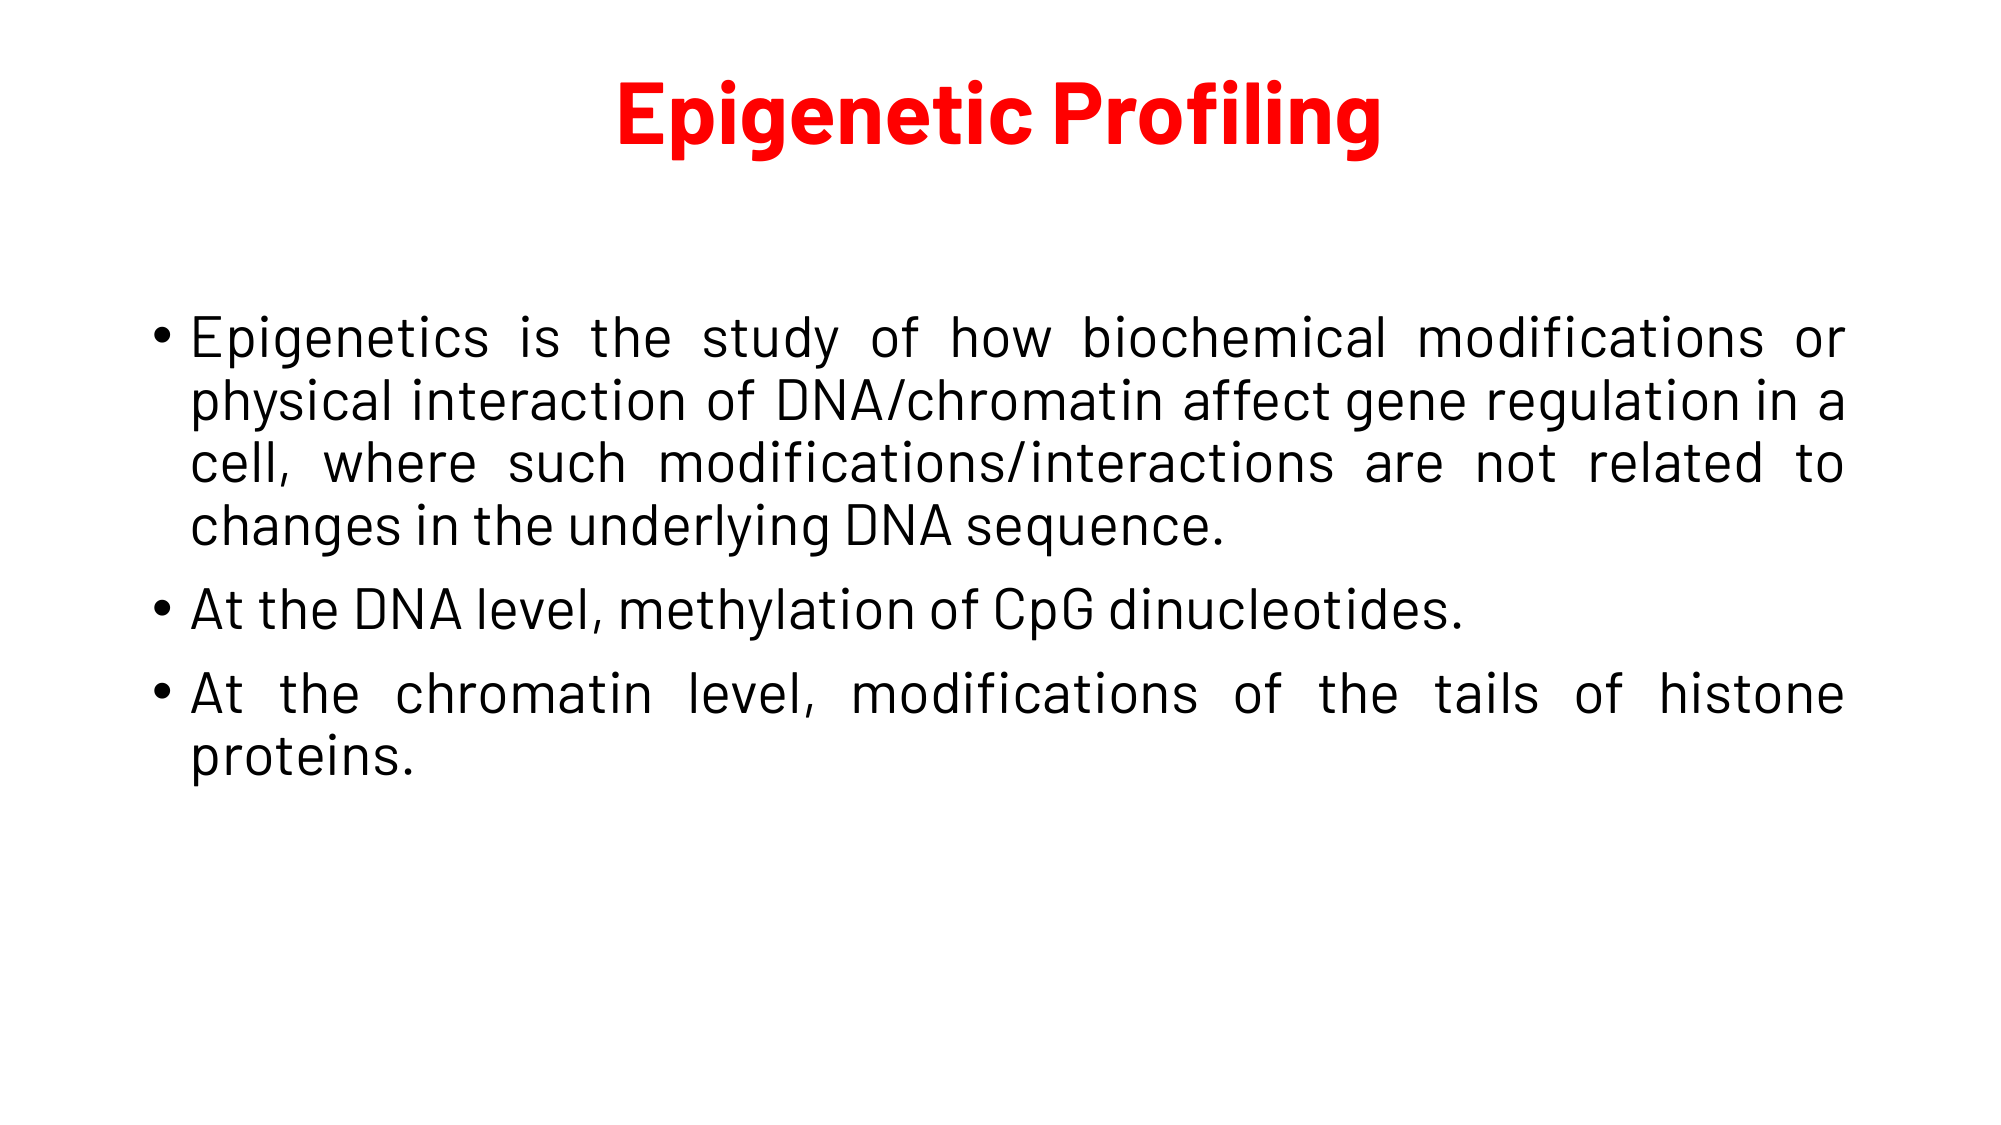

# Epigenetic Profiling
Epigenetics is the study of how biochemical modifications or physical interaction of DNA/chromatin affect gene regulation in a cell, where such modifications/interactions are not related to changes in the underlying DNA sequence.
At the DNA level, methylation of CpG dinucleotides.
At the chromatin level, modifications of the tails of histone proteins.